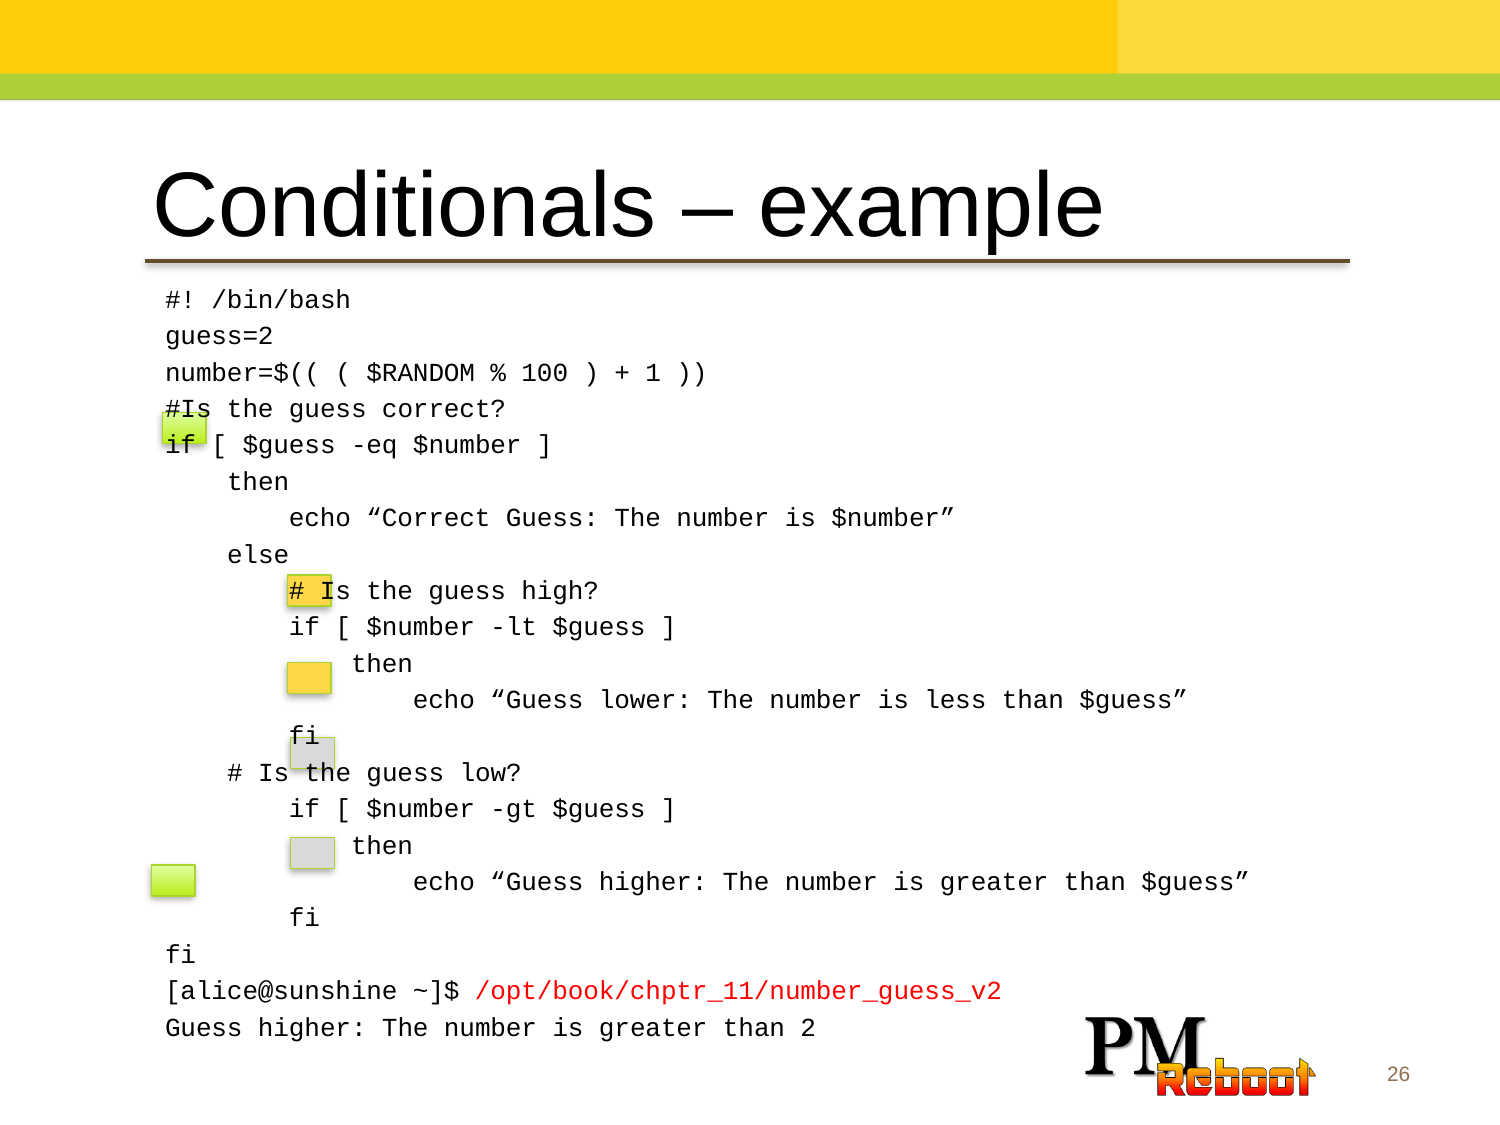

Conditionals – example
#! /bin/bash
guess=2
number=$(( ( $RANDOM % 100 ) + 1 ))
#Is the guess correct?
if [ $guess -eq $number ]
    then
        echo “Correct Guess: The number is $number”
    else
        # Is the guess high?
        if [ $number -lt $guess ]
            then
                echo “Guess lower: The number is less than $guess”
        fi
    # Is the guess low?
        if [ $number -gt $guess ]
            then
                echo “Guess higher: The number is greater than $guess”
        fi
fi
[alice@sunshine ~]$ /opt/book/chptr_11/number_guess_v2
Guess higher: The number is greater than 2

26